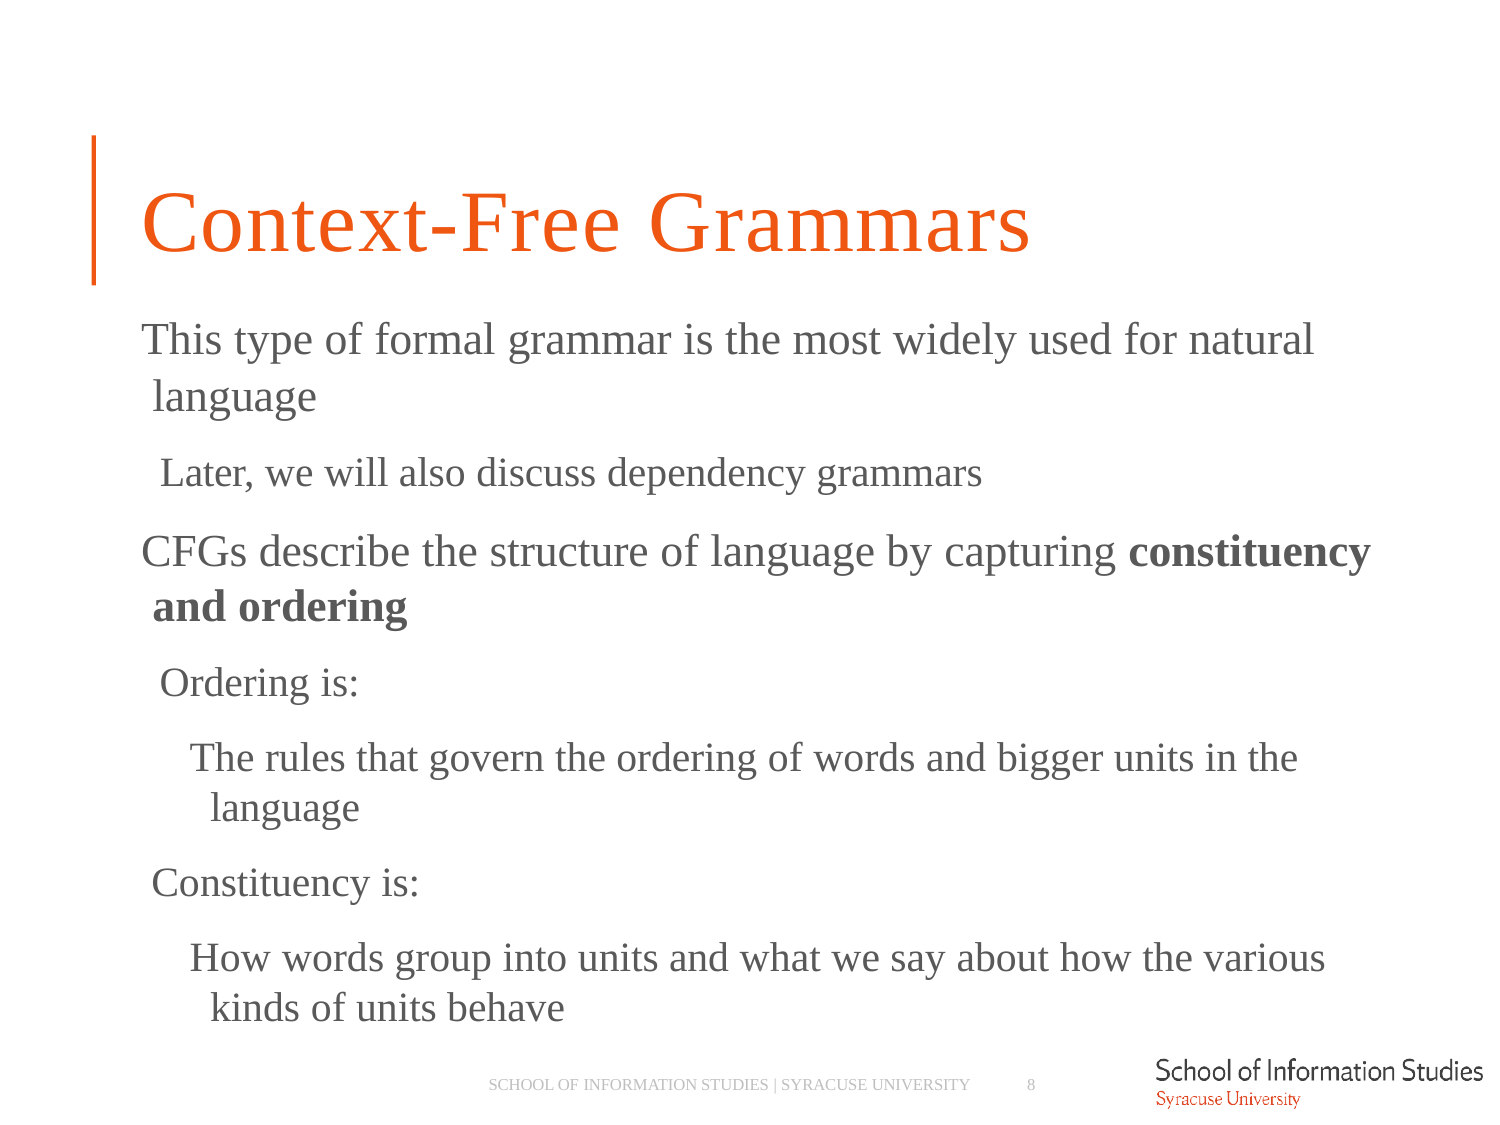

# Context-Free Grammars
This type of formal grammar is the most widely used for natural  language
­ Later, we will also discuss dependency grammars
CFGs describe the structure of language by capturing constituency  and ordering
­ Ordering is:
­ The rules that govern the ordering of words and bigger units in the  language
­ Constituency is:
­ How words group into units and what we say about how the various  kinds of units behave
8
SCHOOL OF INFORMATION STUDIES | SYRACUSE UNIVERSITY